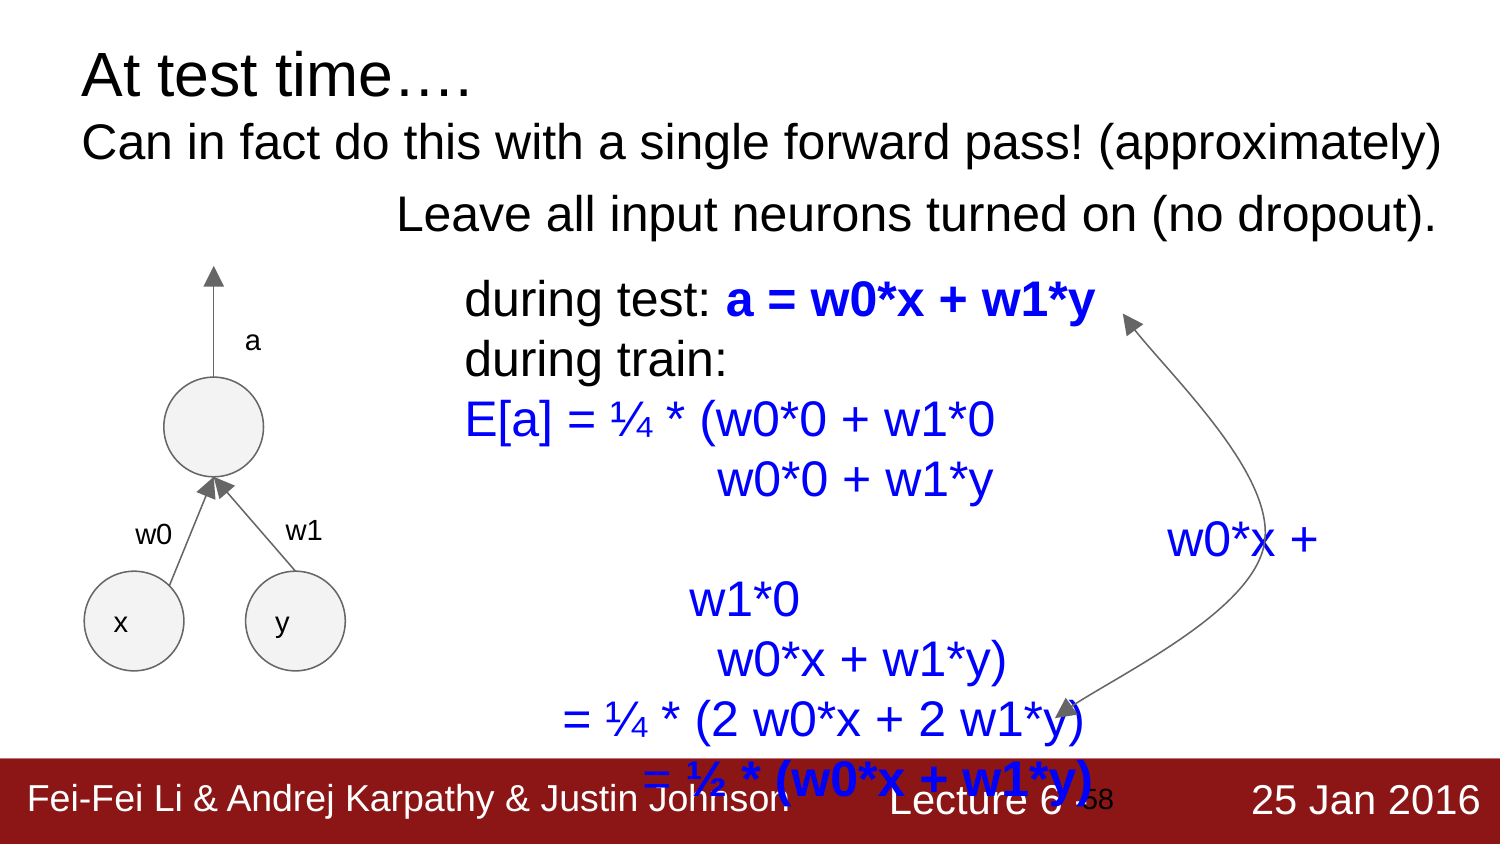

At test time….
Can in fact do this with a single forward pass! (approximately)
Leave all input neurons turned on (no dropout).

during test: a = w0*x + w1*y
during train:
E[a] = ¼ * (w0*0 + w1*0
  w0*0 + w1*y
			  w0*x + w1*0
  w0*x + w1*y)
       = ¼ * (2 w0*x + 2 w1*y)
	  = ½ * (w0*x + w1*y)

a

w1
w0
x
y
58